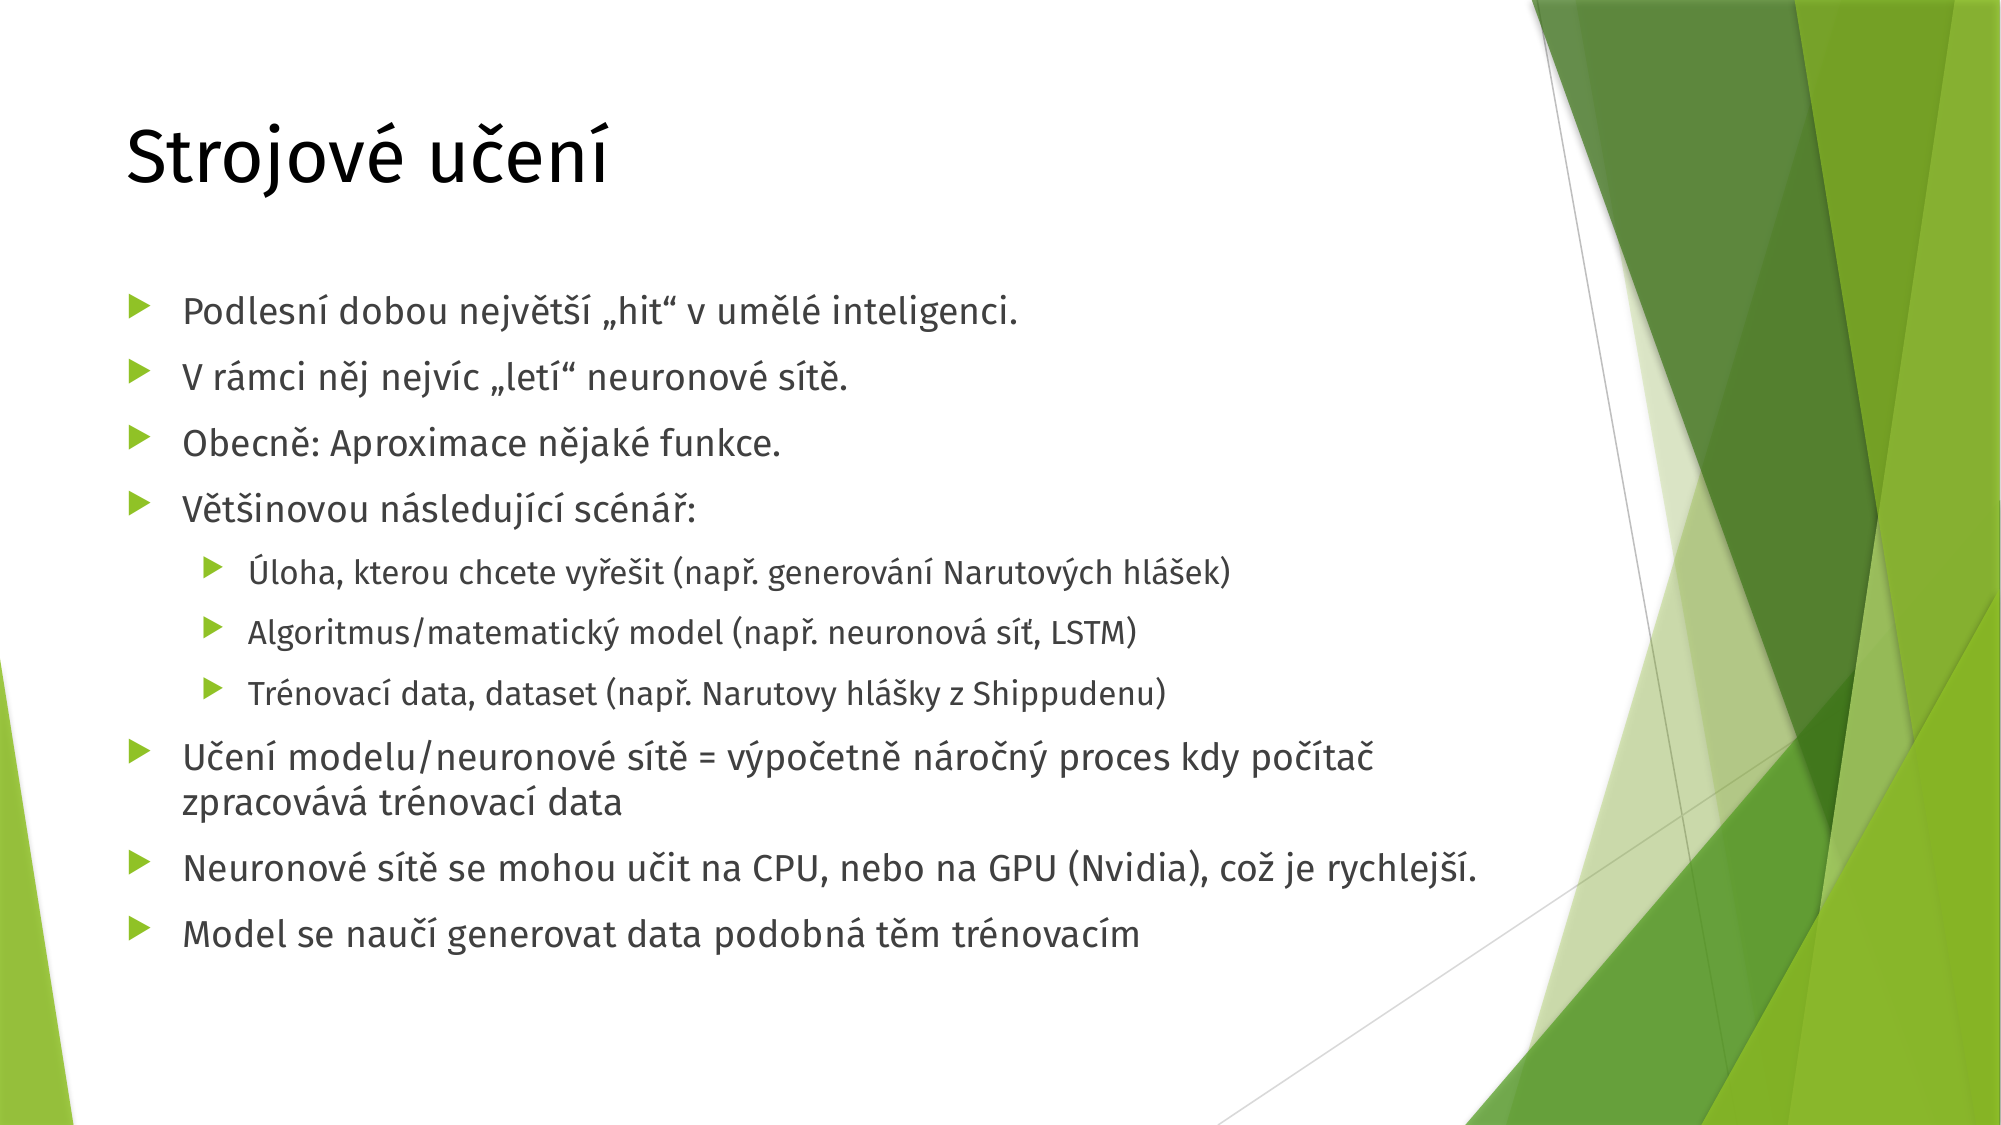

# Strojové učení
Podlesní dobou největší „hit“ v umělé inteligenci.
V rámci něj nejvíc „letí“ neuronové sítě.
Obecně: Aproximace nějaké funkce.
Většinovou následující scénář:
Úloha, kterou chcete vyřešit (např. generování Narutových hlášek)
Algoritmus/matematický model (např. neuronová síť, LSTM)
Trénovací data, dataset (např. Narutovy hlášky z Shippudenu)
Učení modelu/neuronové sítě = výpočetně náročný proces kdy počítač zpracovává trénovací data
Neuronové sítě se mohou učit na CPU, nebo na GPU (Nvidia), což je rychlejší.
Model se naučí generovat data podobná těm trénovacím